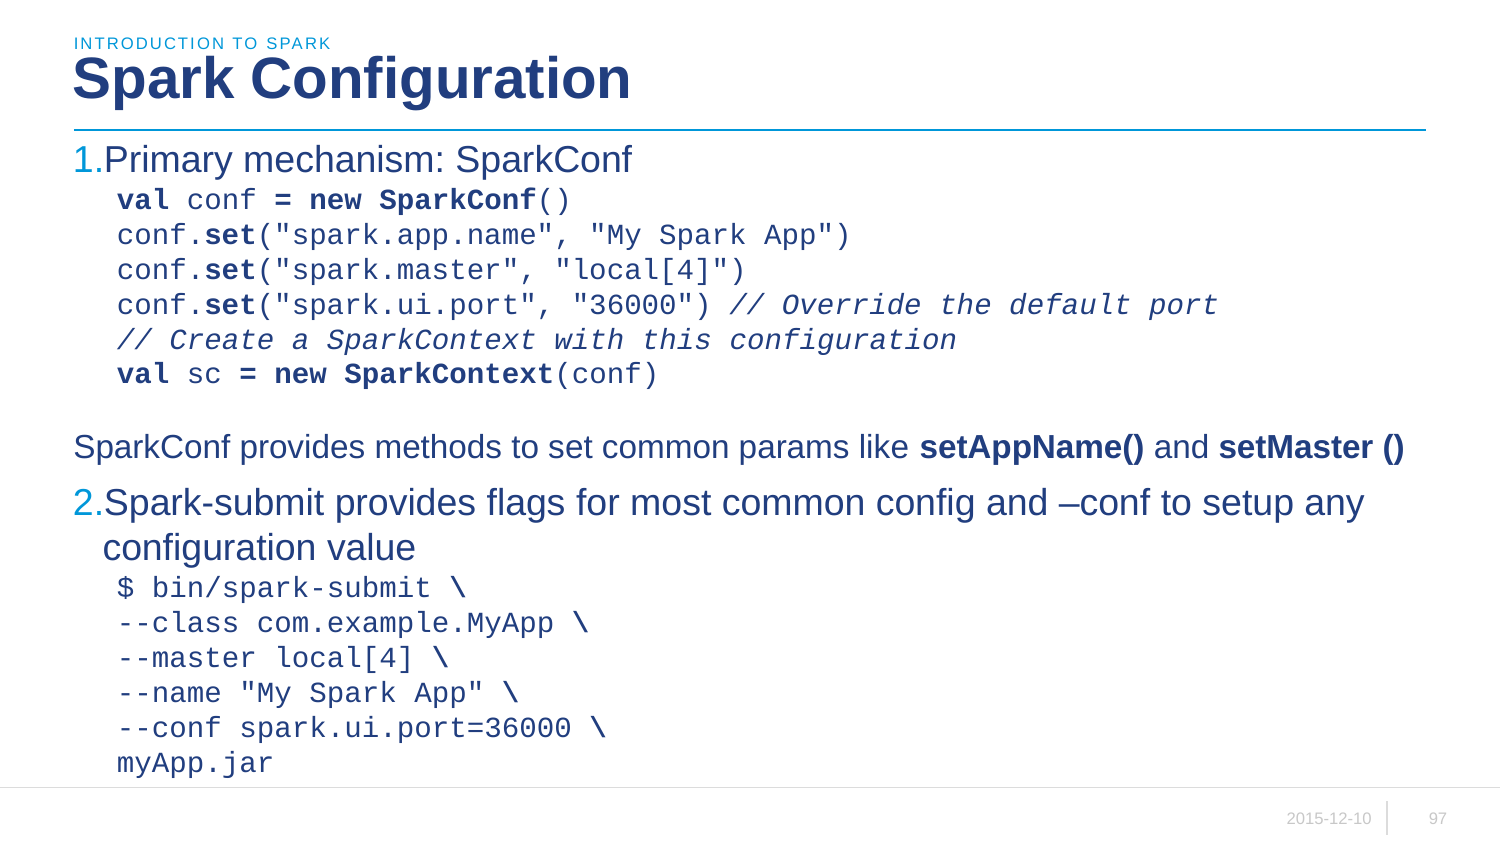

introduction to sparK
# Spark Configuration
Primary mechanism: SparkConf
val conf = new SparkConf()
conf.set("spark.app.name", "My Spark App")
conf.set("spark.master", "local[4]")
conf.set("spark.ui.port", "36000") // Override the default port
// Create a SparkContext with this configuration
val sc = new SparkContext(conf)

SparkConf provides methods to set common params like setAppName() and setMaster ()
Spark-submit provides flags for most common config and –conf to setup any configuration value
$ bin/spark-submit \
--class com.example.MyApp \
--master local[4] \
--name "My Spark App" \
--conf spark.ui.port=36000 \
myApp.jar